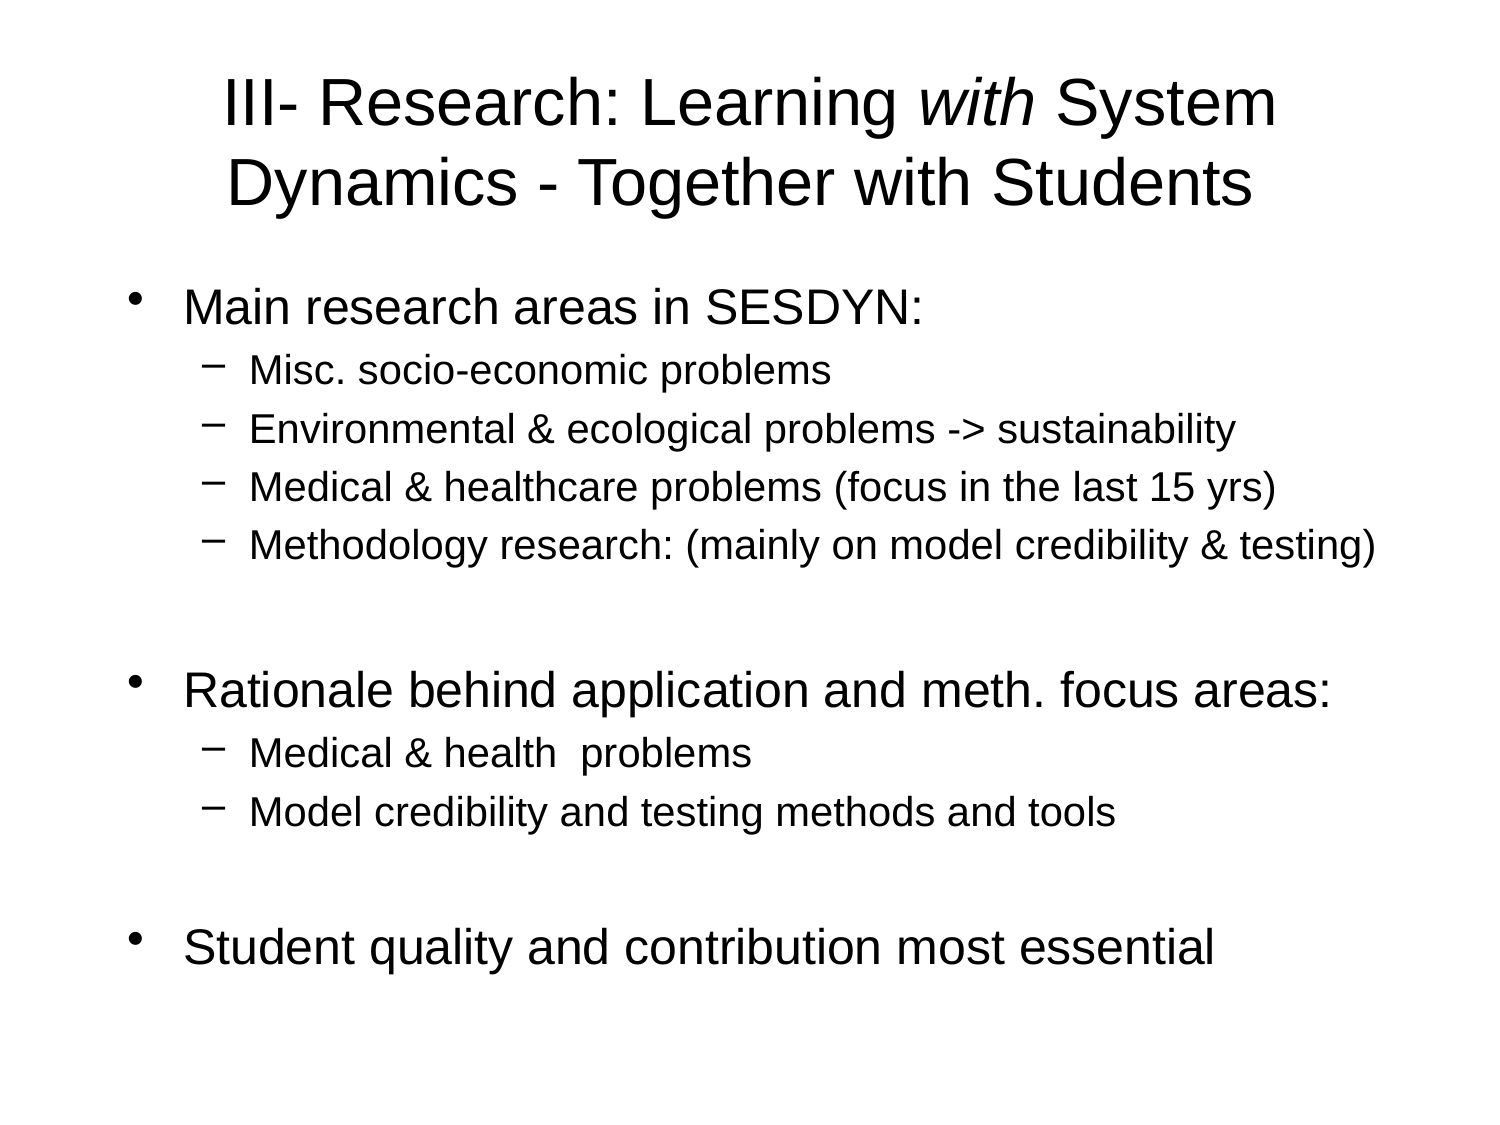

# III- Research: Learning with System Dynamics - Together with Students
Main research areas in SESDYN:
Misc. socio-economic problems
Environmental & ecological problems -> sustainability
Medical & healthcare problems (focus in the last 15 yrs)
Methodology research: (mainly on model credibility & testing)

Rationale behind application and meth. focus areas:
Medical & health  problems
Model credibility and testing methods and tools

Student quality and contribution most essential